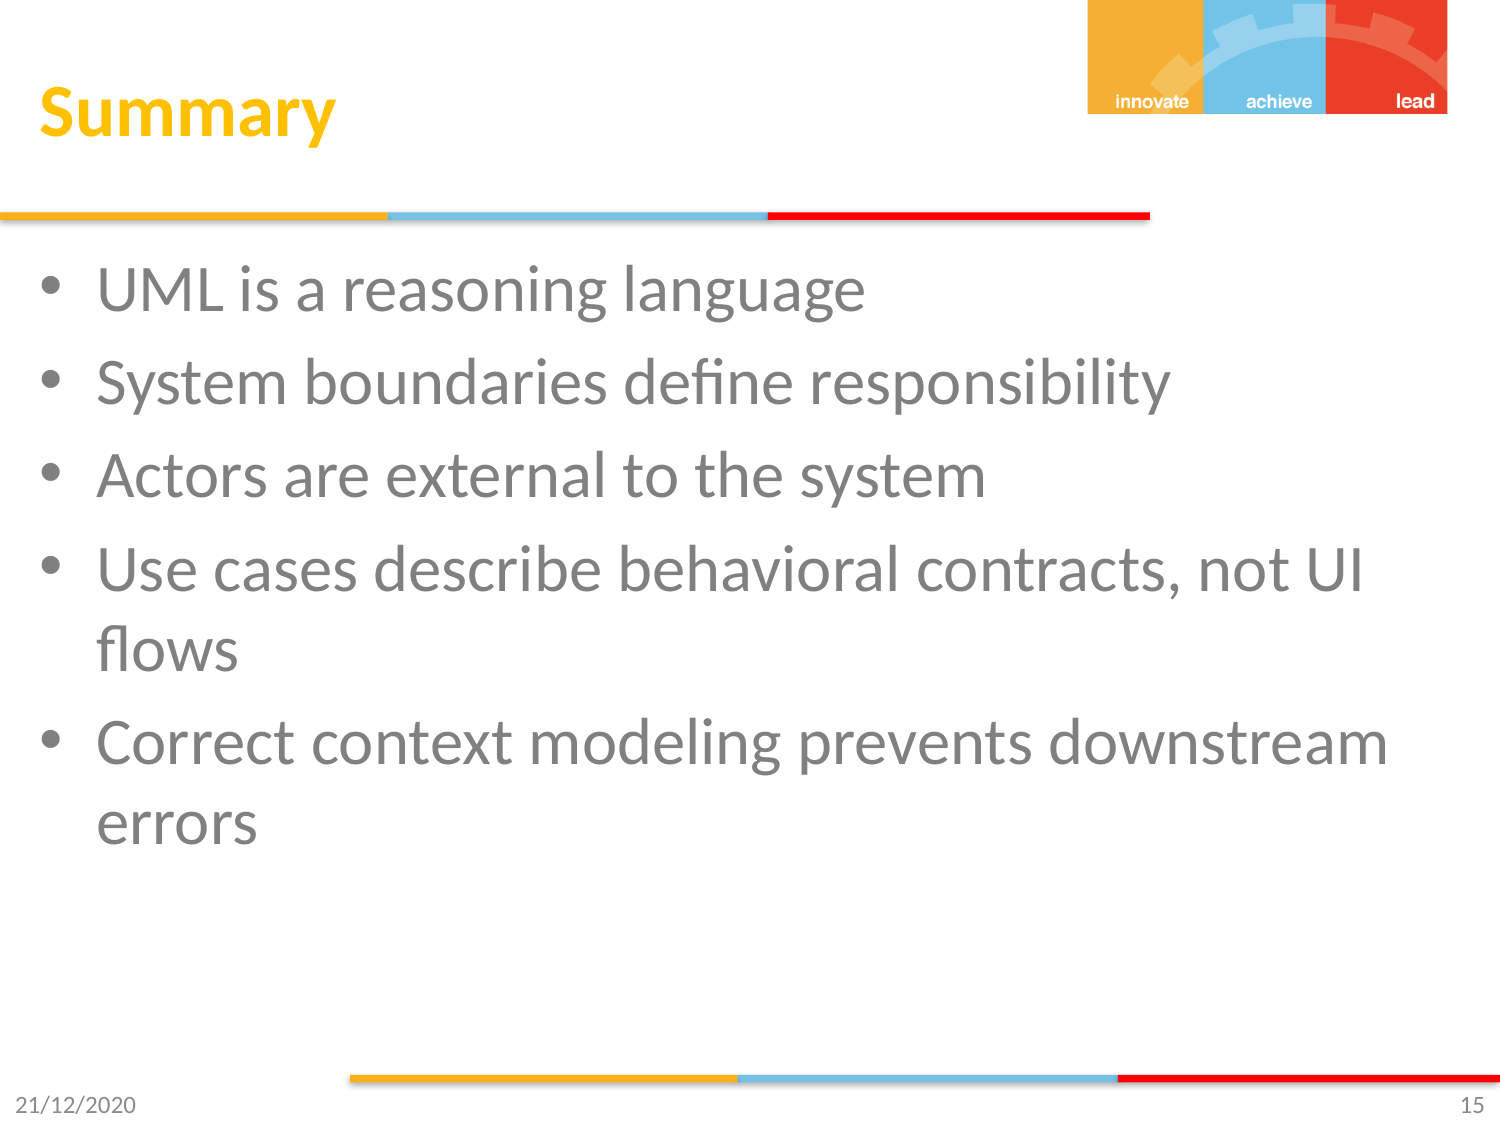

# Summary
UML is a reasoning language
System boundaries define responsibility
Actors are external to the system
Use cases describe behavioral contracts, not UI flows
Correct context modeling prevents downstream errors
21/12/2020
15